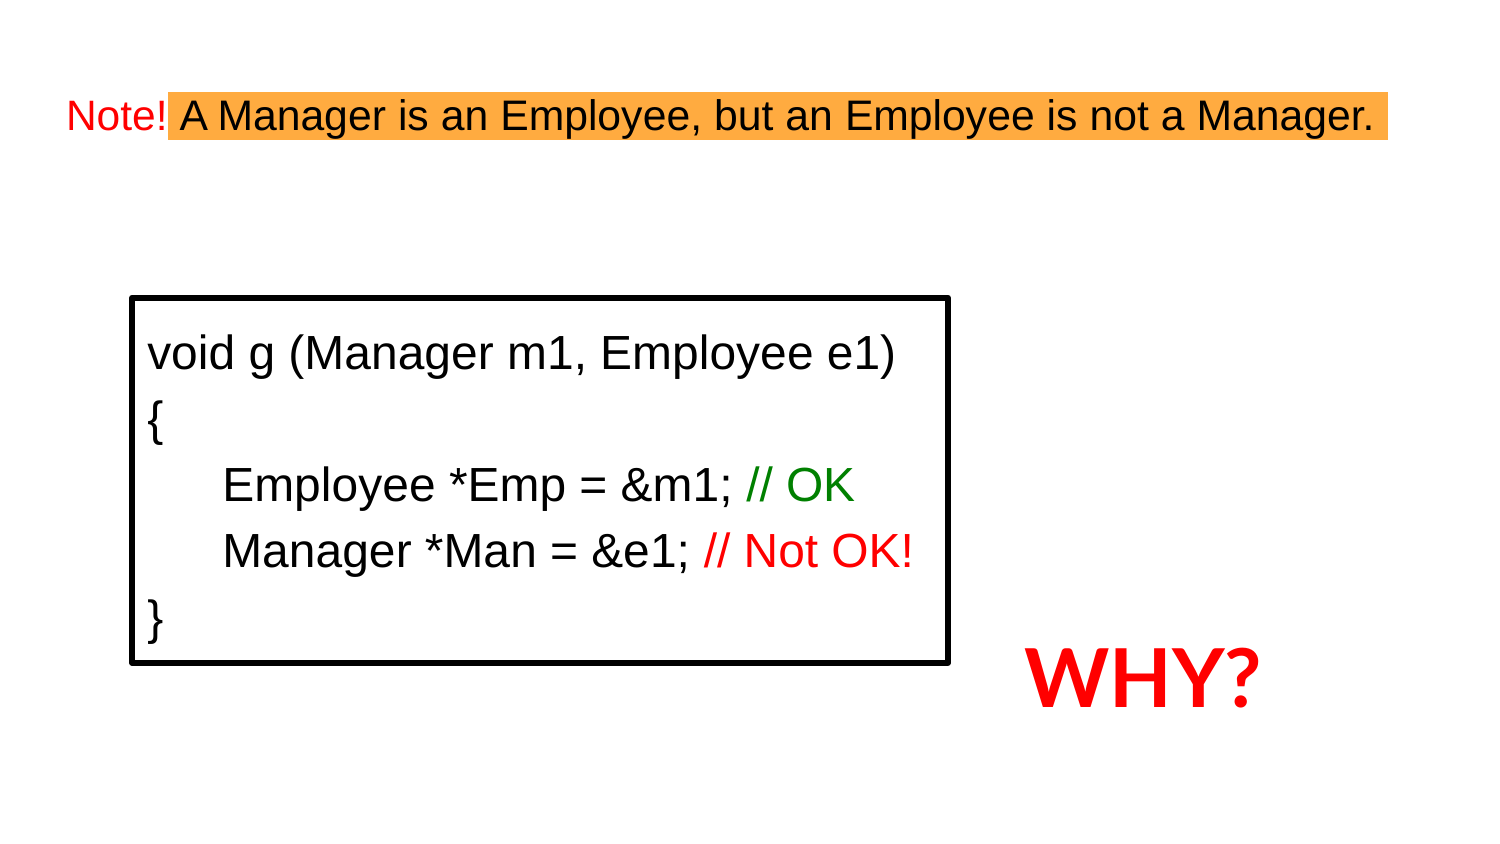

# Note! A Manager is an Employee, but an Employee is not a Manager.

void g (Manager m1, Employee e1)
{
Employee *Emp = &m1; // OK
Manager *Man = &e1; // Not OK!
}
WHY?